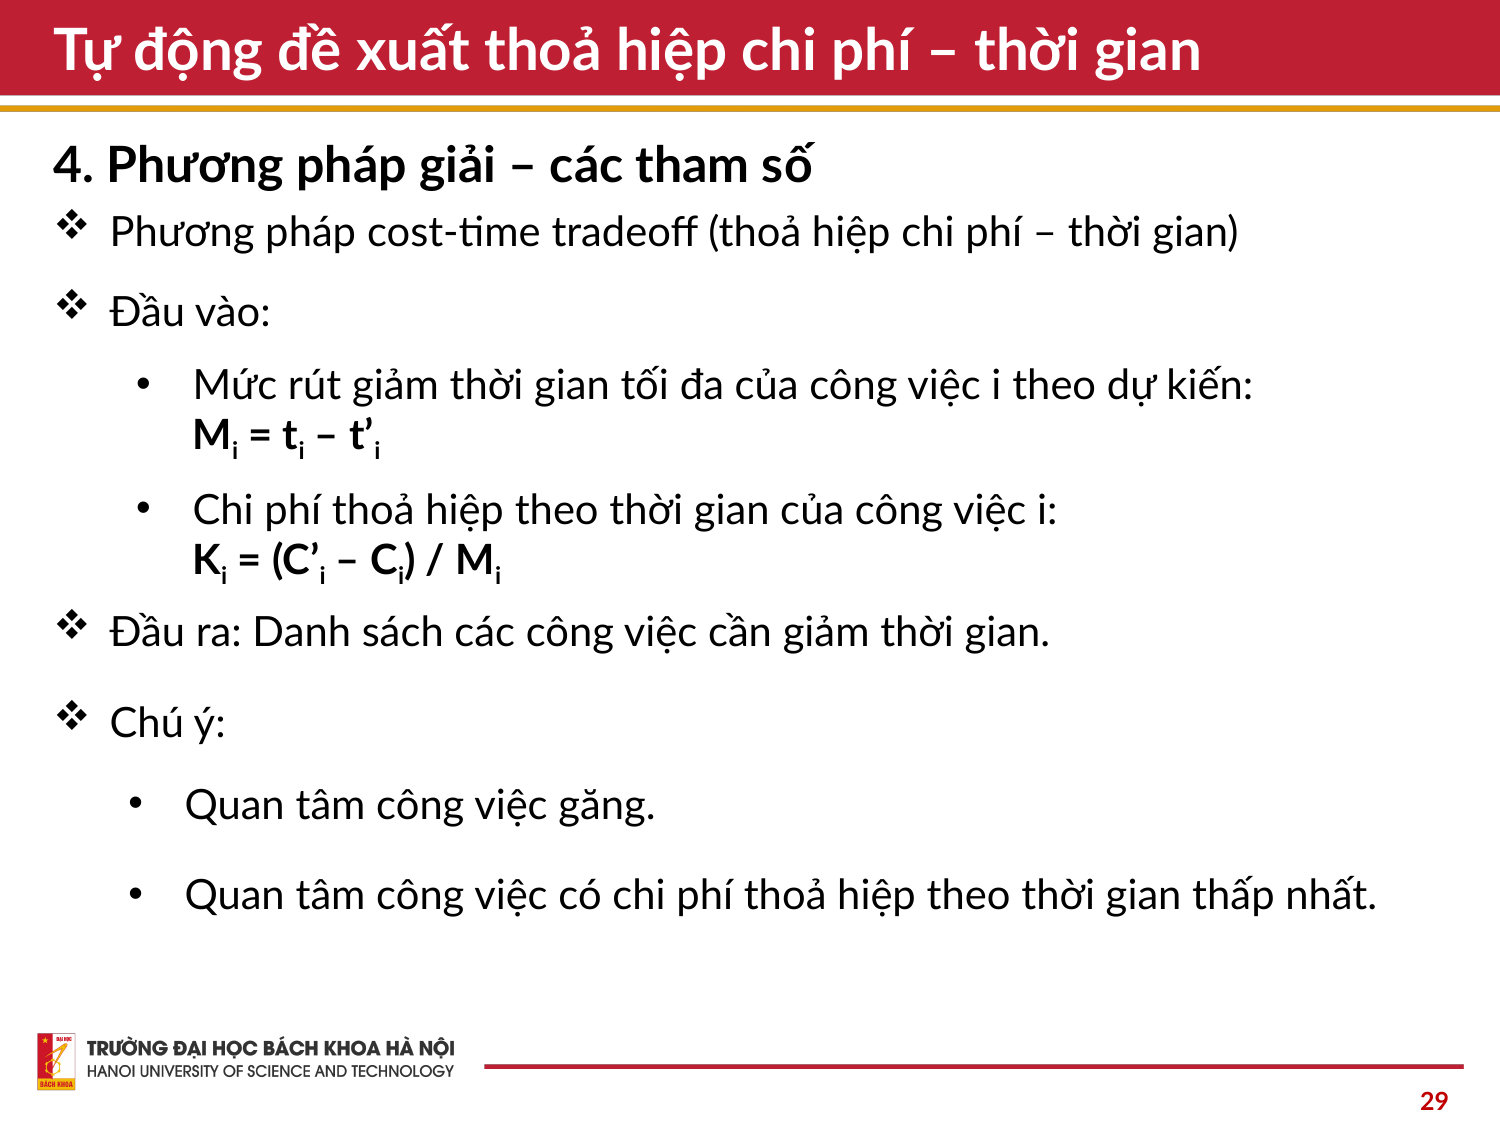

# Tự động đề xuất thoả hiệp chi phí – thời gian
4. Phương pháp giải – các tham số
Phương pháp cost-time tradeoff (thoả hiệp chi phí – thời gian)
Đầu vào:
Mức rút giảm thời gian tối đa của công việc i theo dự kiến:
Mi = ti – t’i
Chi phí thoả hiệp theo thời gian của công việc i:
Ki = (C’i – Ci) / Mi
Đầu ra: Danh sách các công việc cần giảm thời gian.
Chú ý:
Quan tâm công việc găng.
Quan tâm công việc có chi phí thoả hiệp theo thời gian thấp nhất.
29